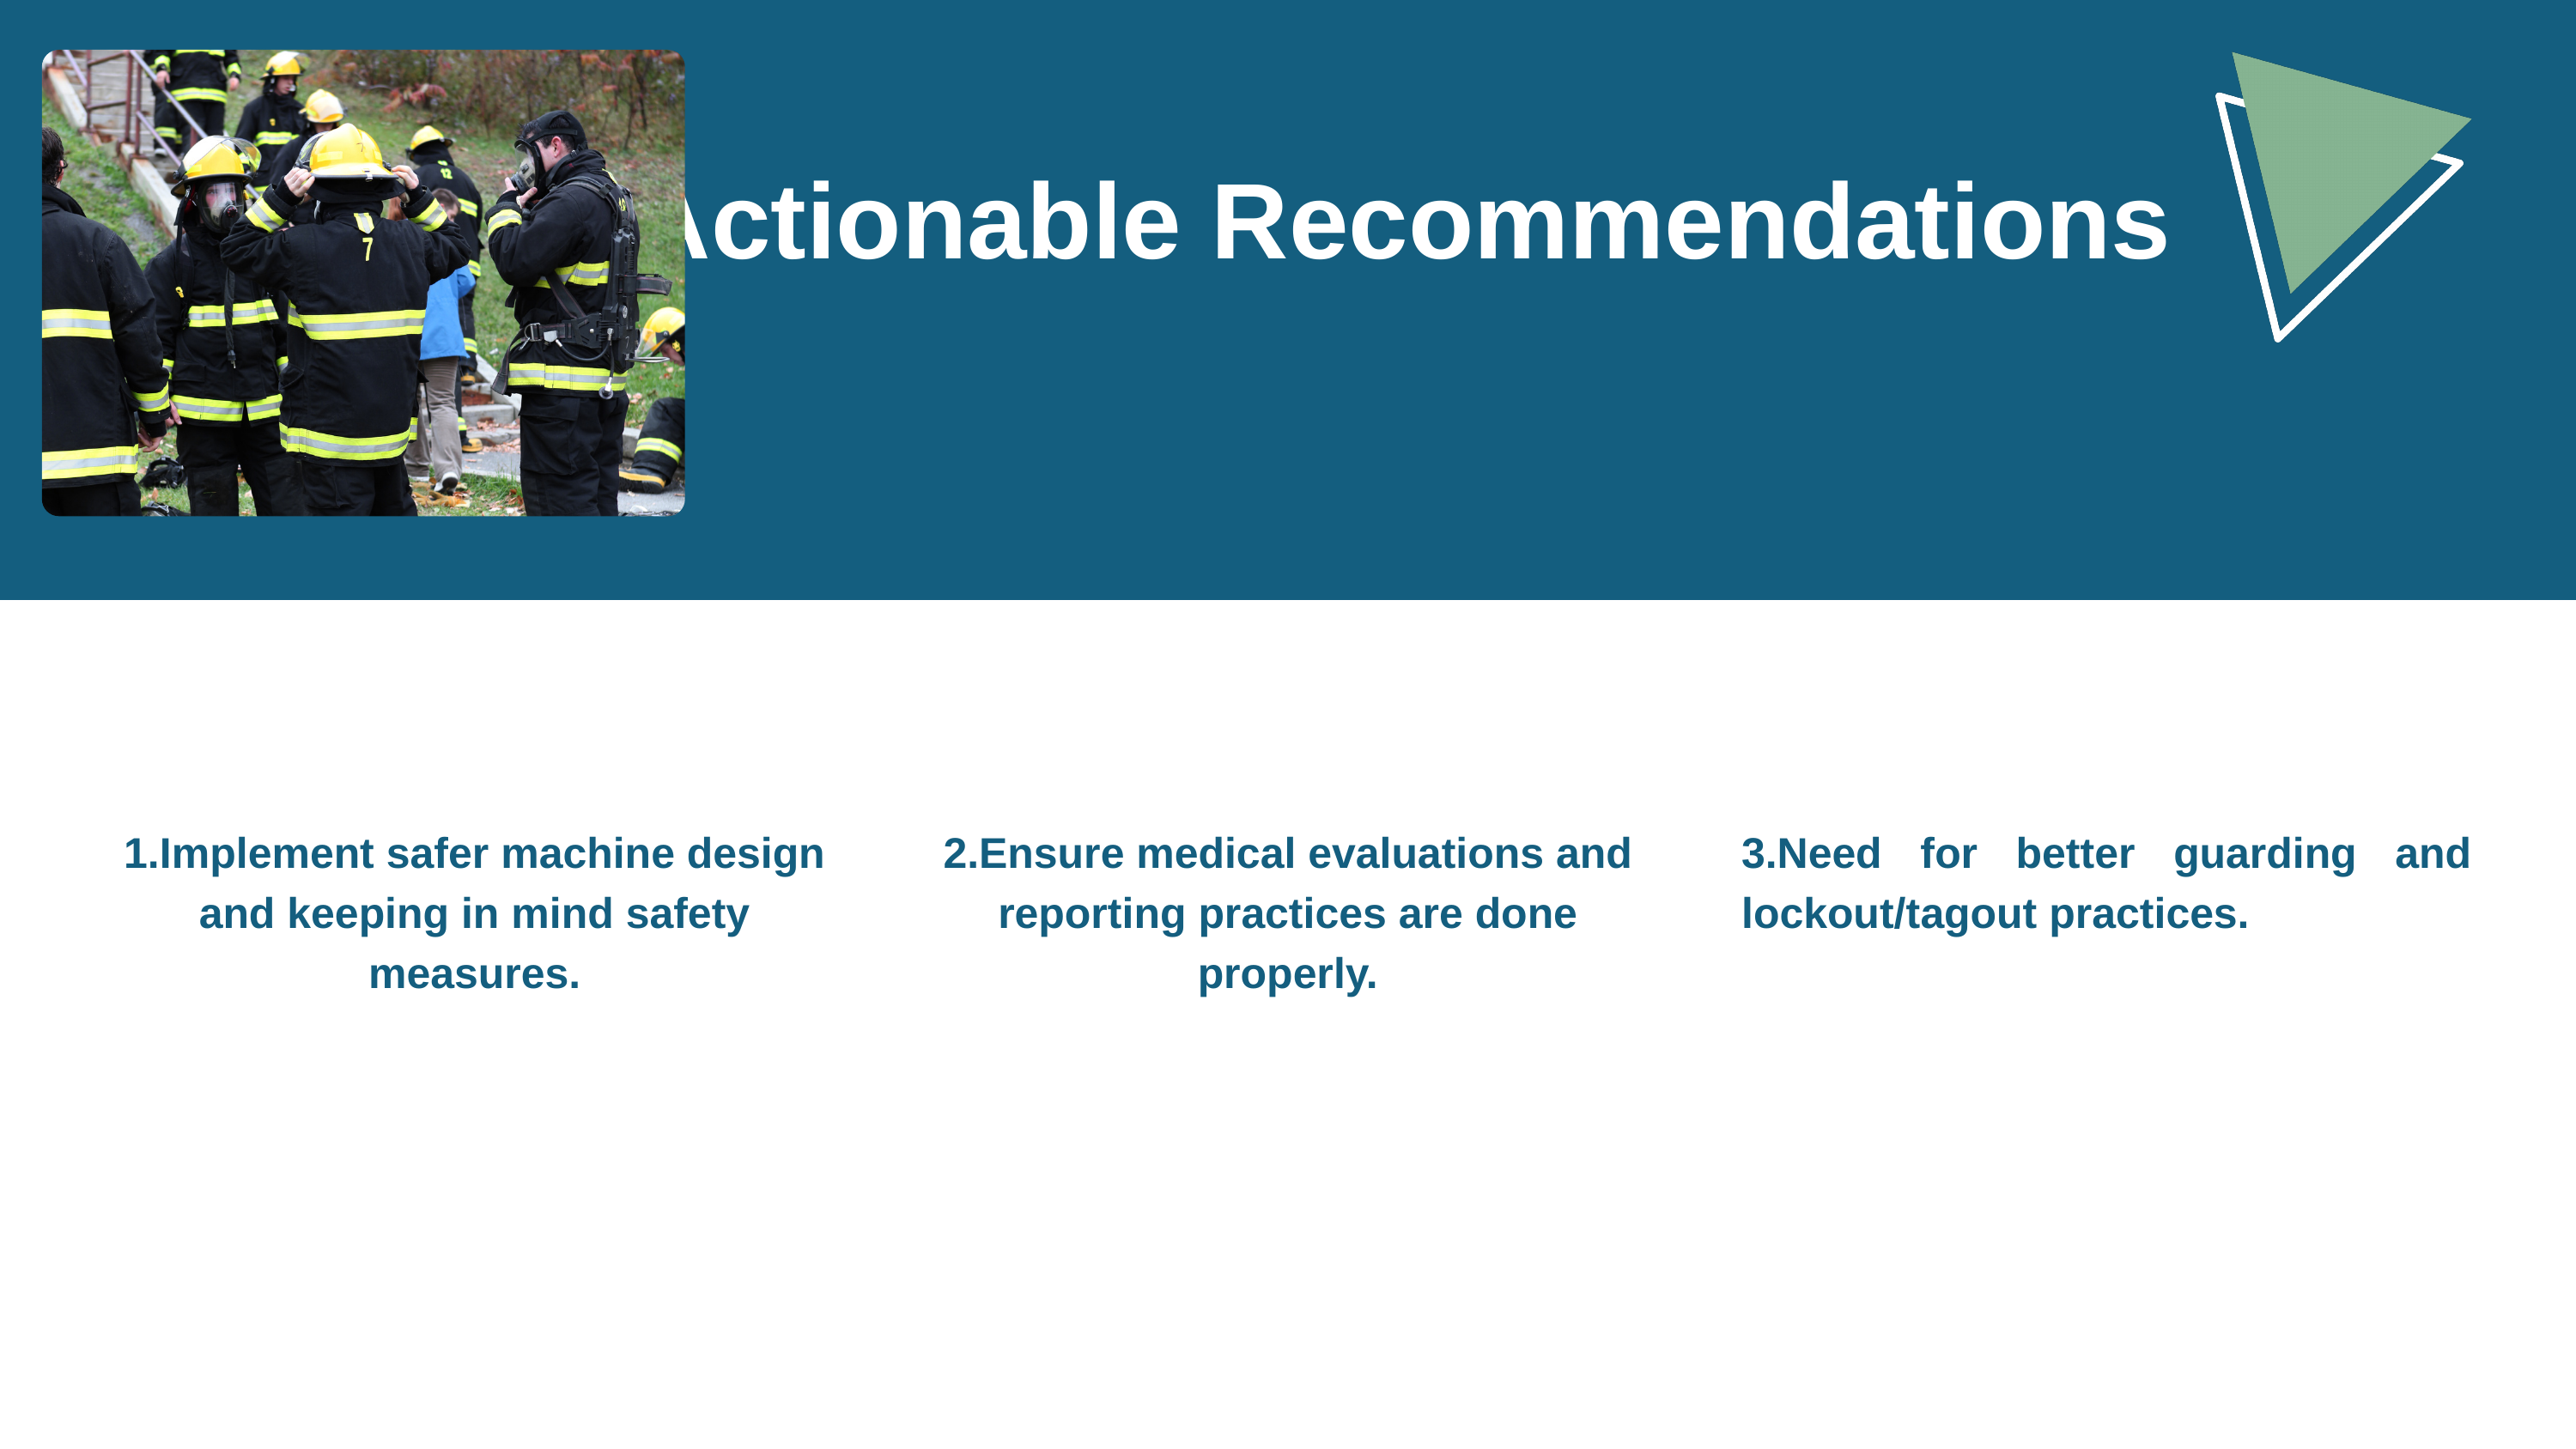

Top 3 Actionable Recommendations
1.Implement safer machine design and keeping in mind safety measures.
2.Ensure medical evaluations and reporting practices are done properly.
3.Need for better guarding and lockout/tagout practices.